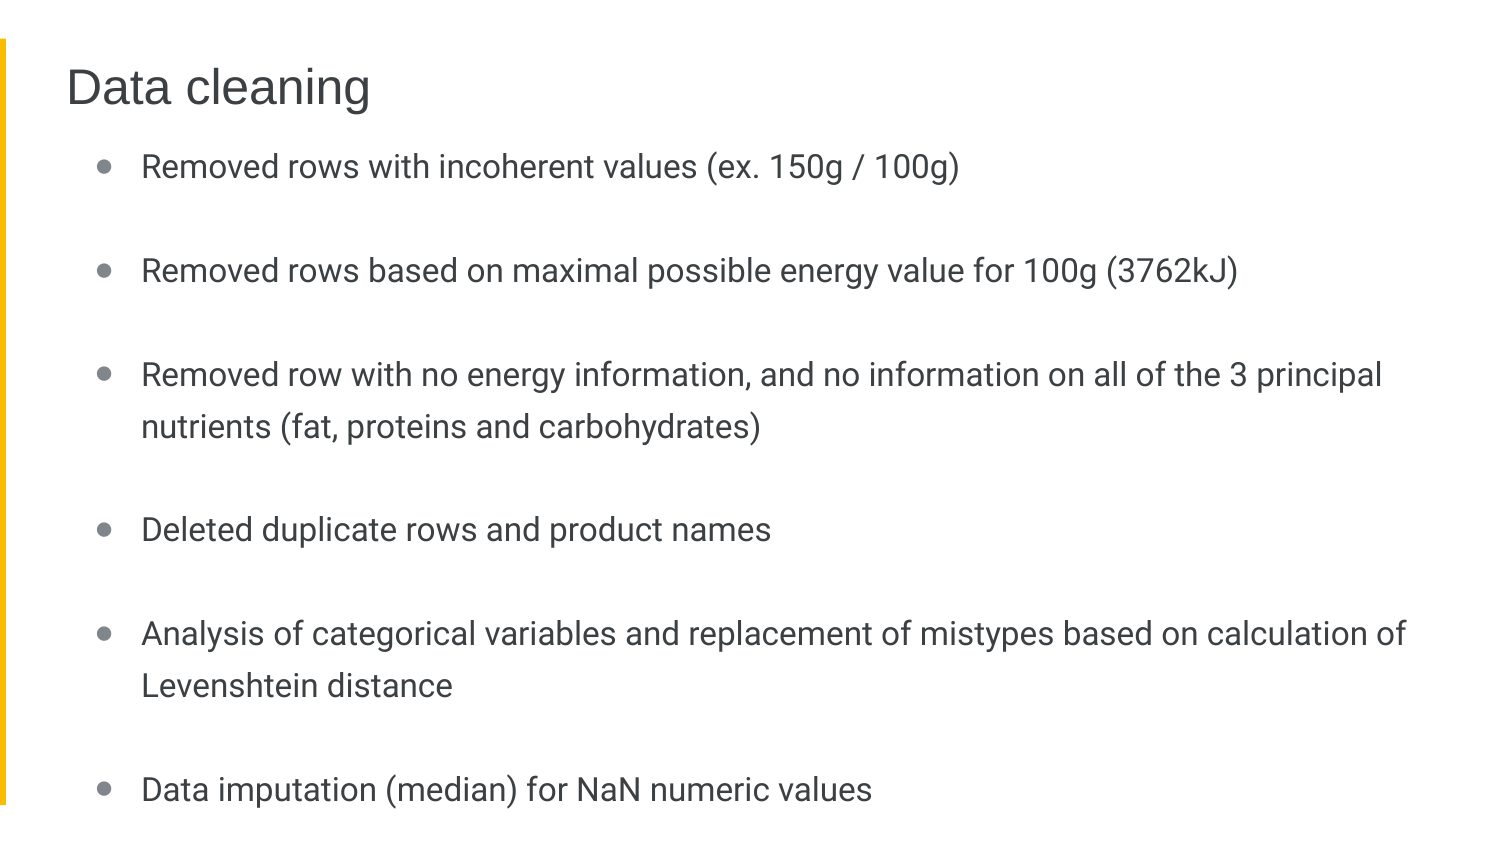

Data cleaning
Removed rows with incoherent values (ex. 150g / 100g)

Removed rows based on maximal possible energy value for 100g (3762kJ)

Removed row with no energy information, and no information on all of the 3 principal nutrients (fat, proteins and carbohydrates)

Deleted duplicate rows and product names

Analysis of categorical variables and replacement of mistypes based on calculation of Levenshtein distance

Data imputation (median) for NaN numeric values